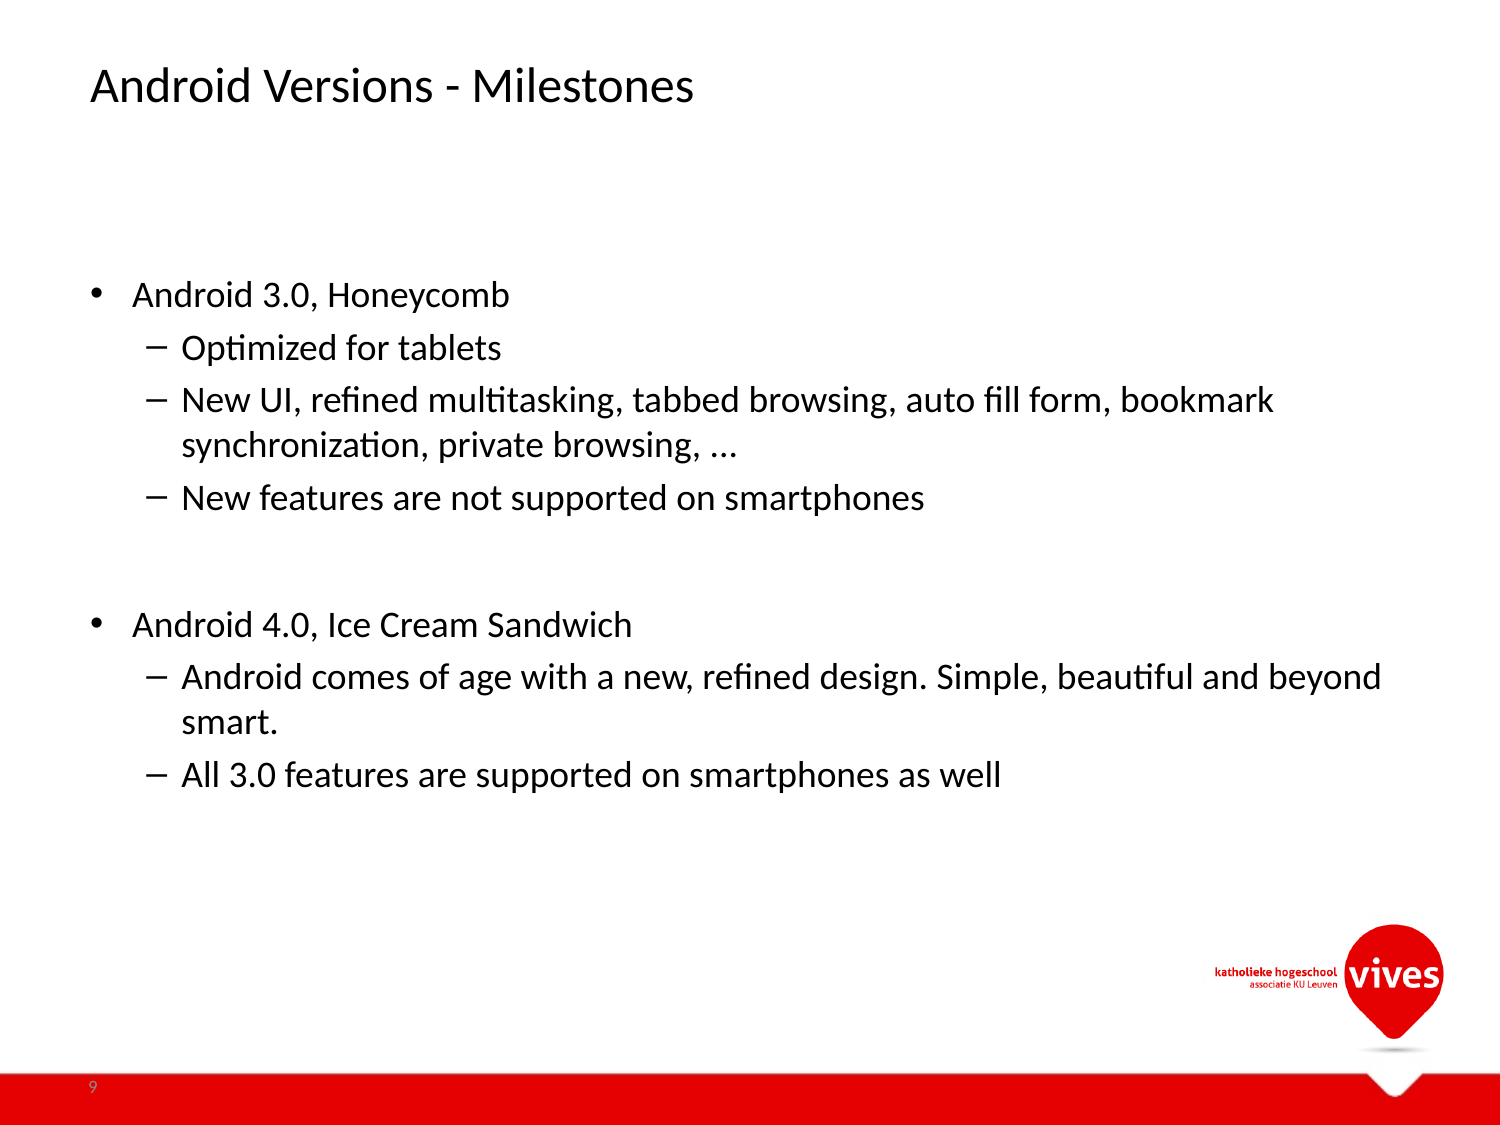

# Android Versions - Milestones
Android 3.0, Honeycomb
Optimized for tablets
New UI, refined multitasking, tabbed browsing, auto fill form, bookmark synchronization, private browsing, ...
New features are not supported on smartphones

Android 4.0, Ice Cream Sandwich
Android comes of age with a new, refined design. Simple, beautiful and beyond smart.
All 3.0 features are supported on smartphones as well
9